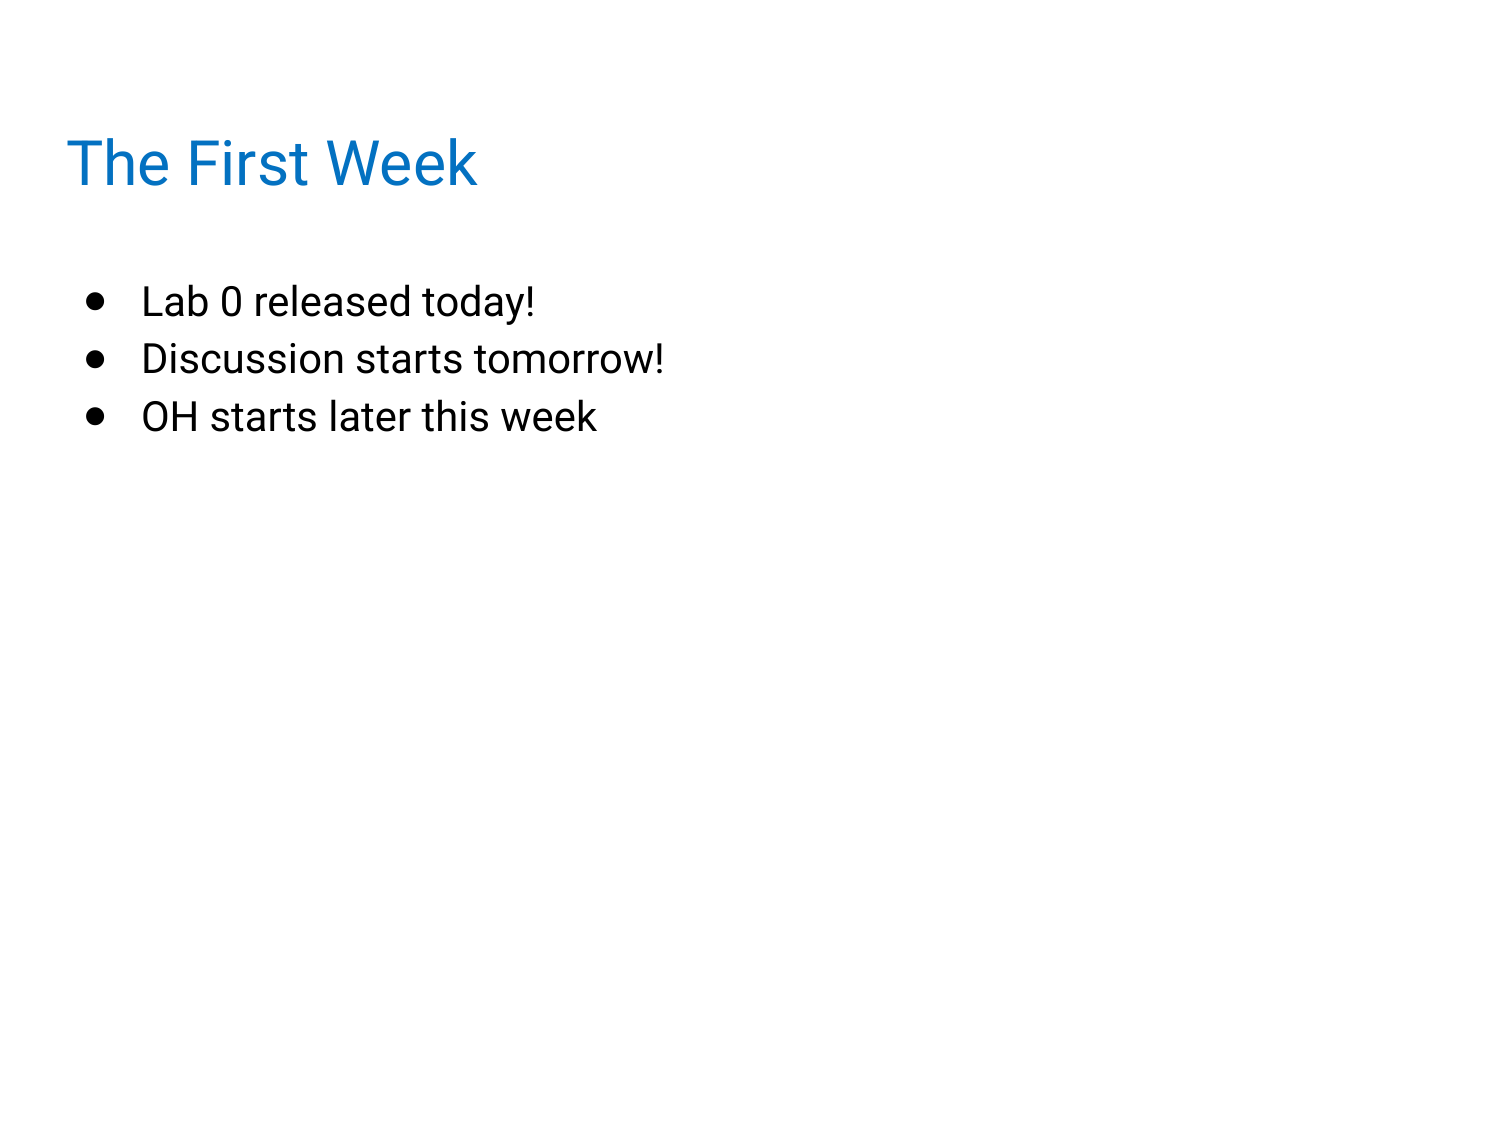

# The First Week
Lab 0 released today!
Discussion starts tomorrow!
OH starts later this week